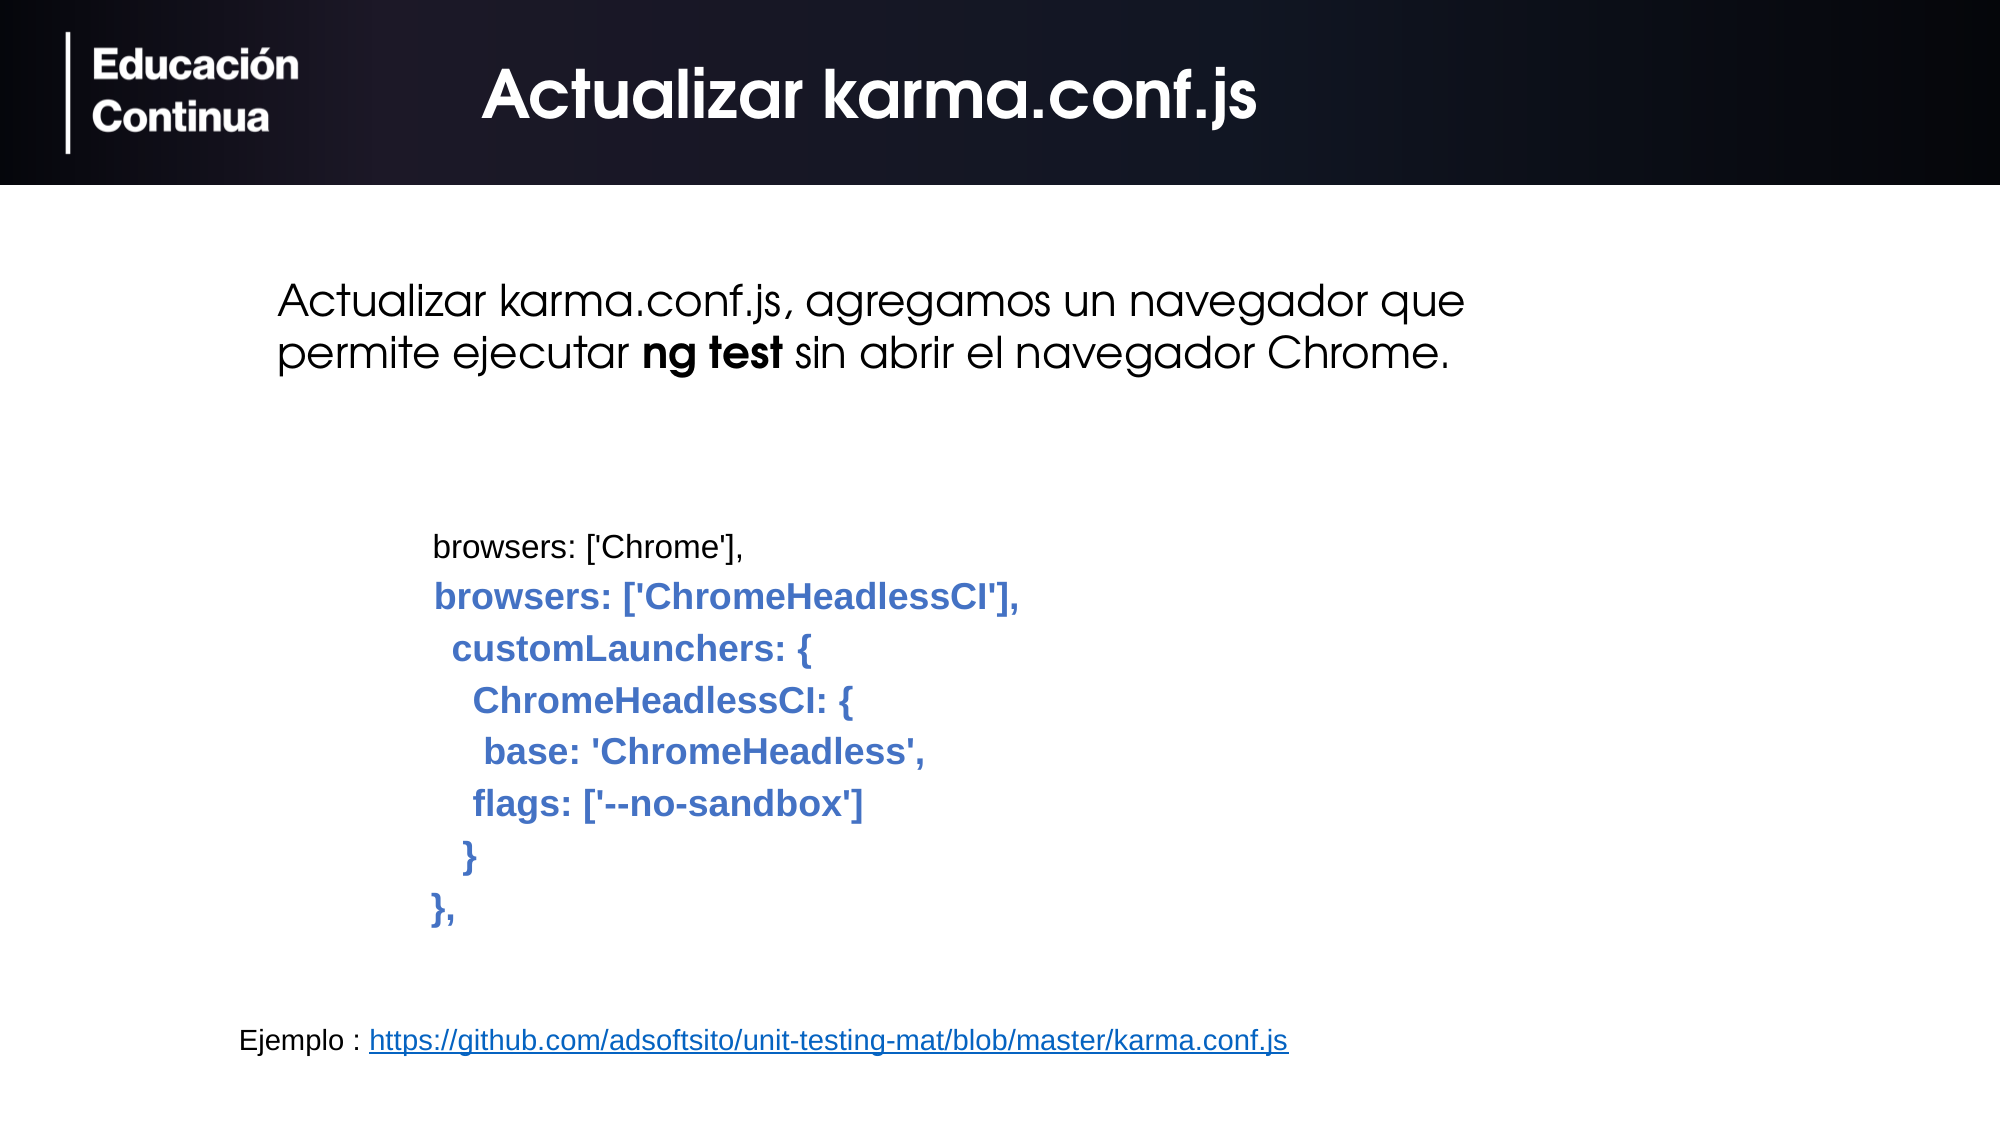

# Actualizar karma.conf.js
Actualizar karma.conf.js, agregamos un navegador que permite ejecutar ng test sin abrir el navegador Chrome.

       browsers: ['Chrome'],
       browsers: ['ChromeHeadlessCI'],
        customLaunchers: {
          ChromeHeadlessCI: {
           base: 'ChromeHeadless',
          flags: ['--no-sandbox']
         }
      },

Ejemplo : https://github.com/adsoftsito/unit-testing-mat/blob/master/karma.conf.js